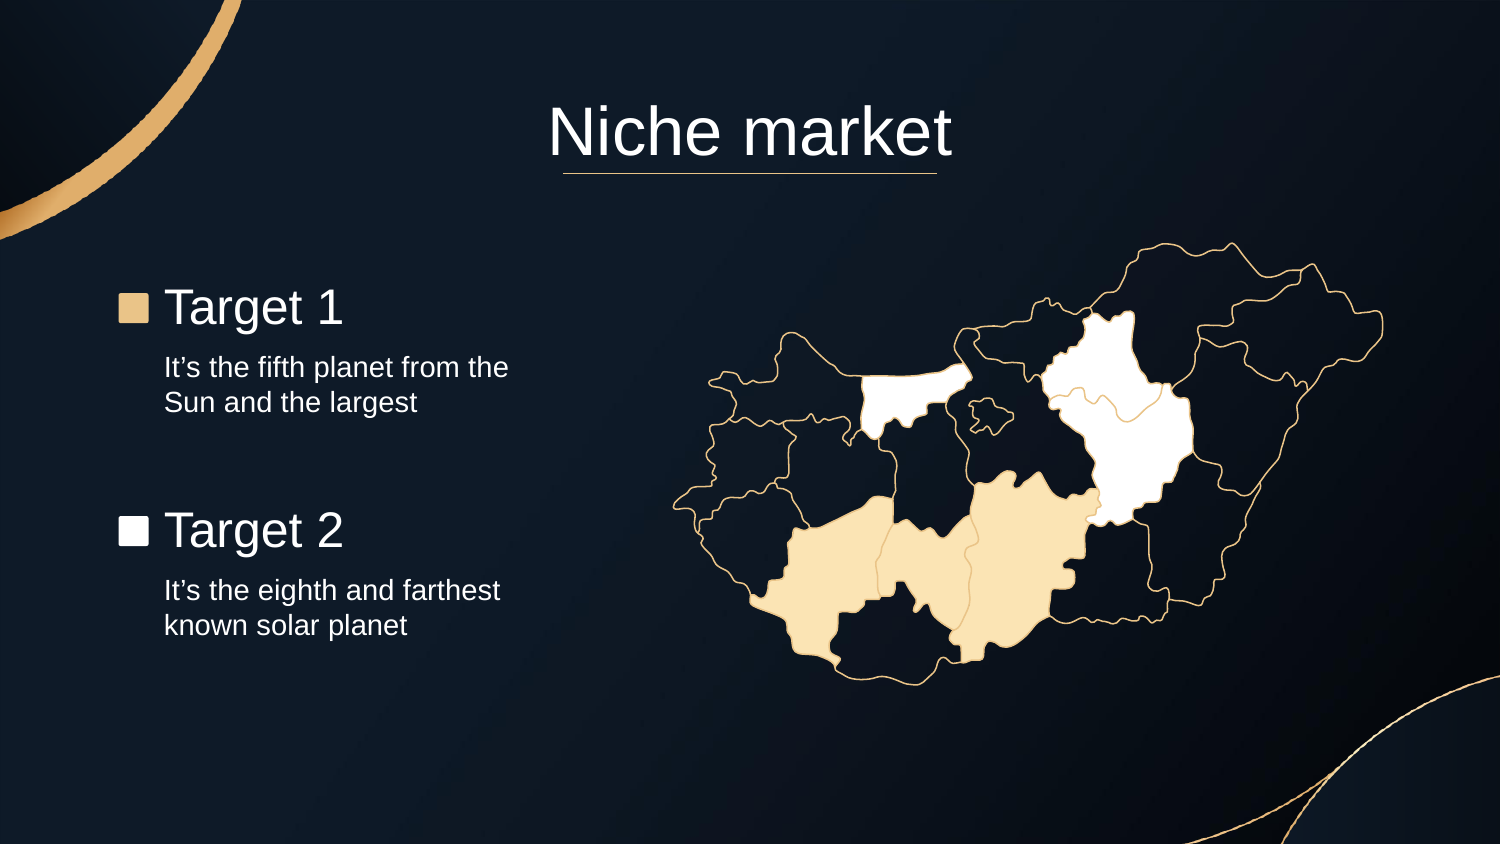

# Niche market

Target 1

It’s the fifth planet from the Sun and the largest
Target 2

It’s the eighth and farthest known solar planet